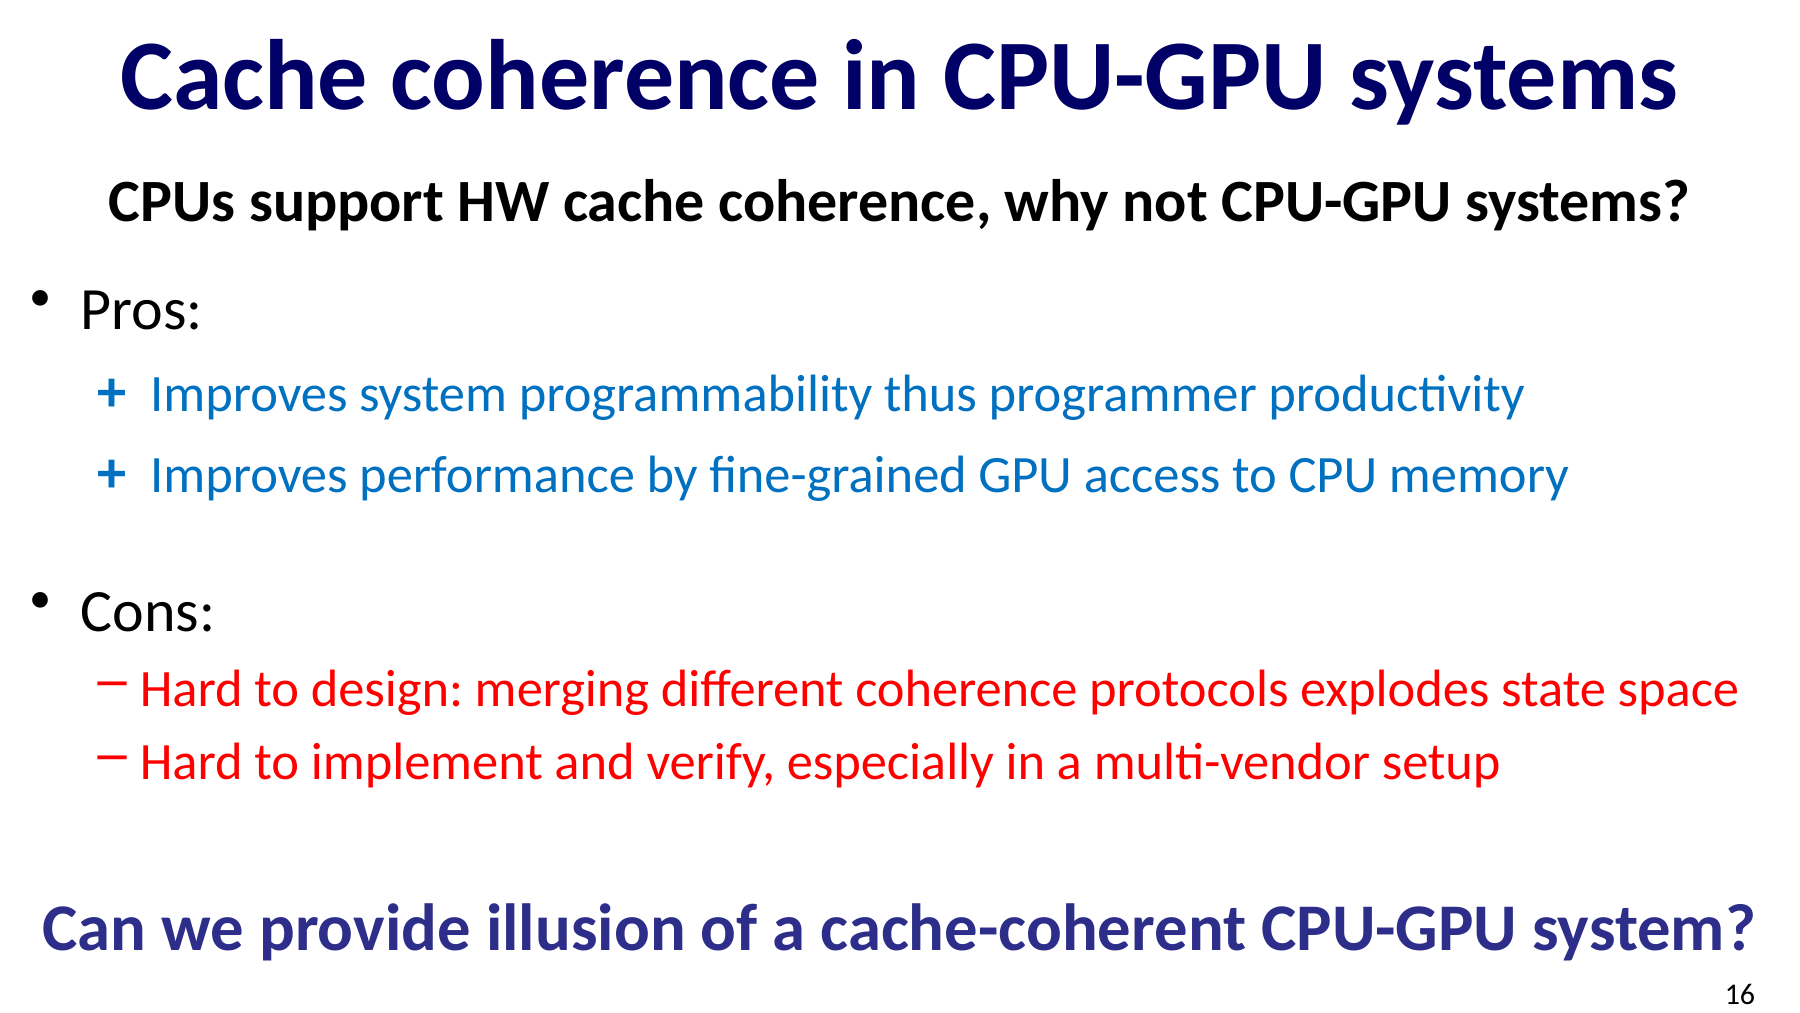

# Cache coherence in CPU-GPU systems
CPUs support HW cache coherence, why not CPU-GPU systems?

Pros:
+  Improves system programmability thus programmer productivity
+  Improves performance by fine-grained GPU access to CPU memory

Cons:
Hard to design: merging different coherence protocols explodes state space
Hard to implement and verify, especially in a multi-vendor setup

Can we provide illusion of a cache-coherent CPU-GPU system?
16